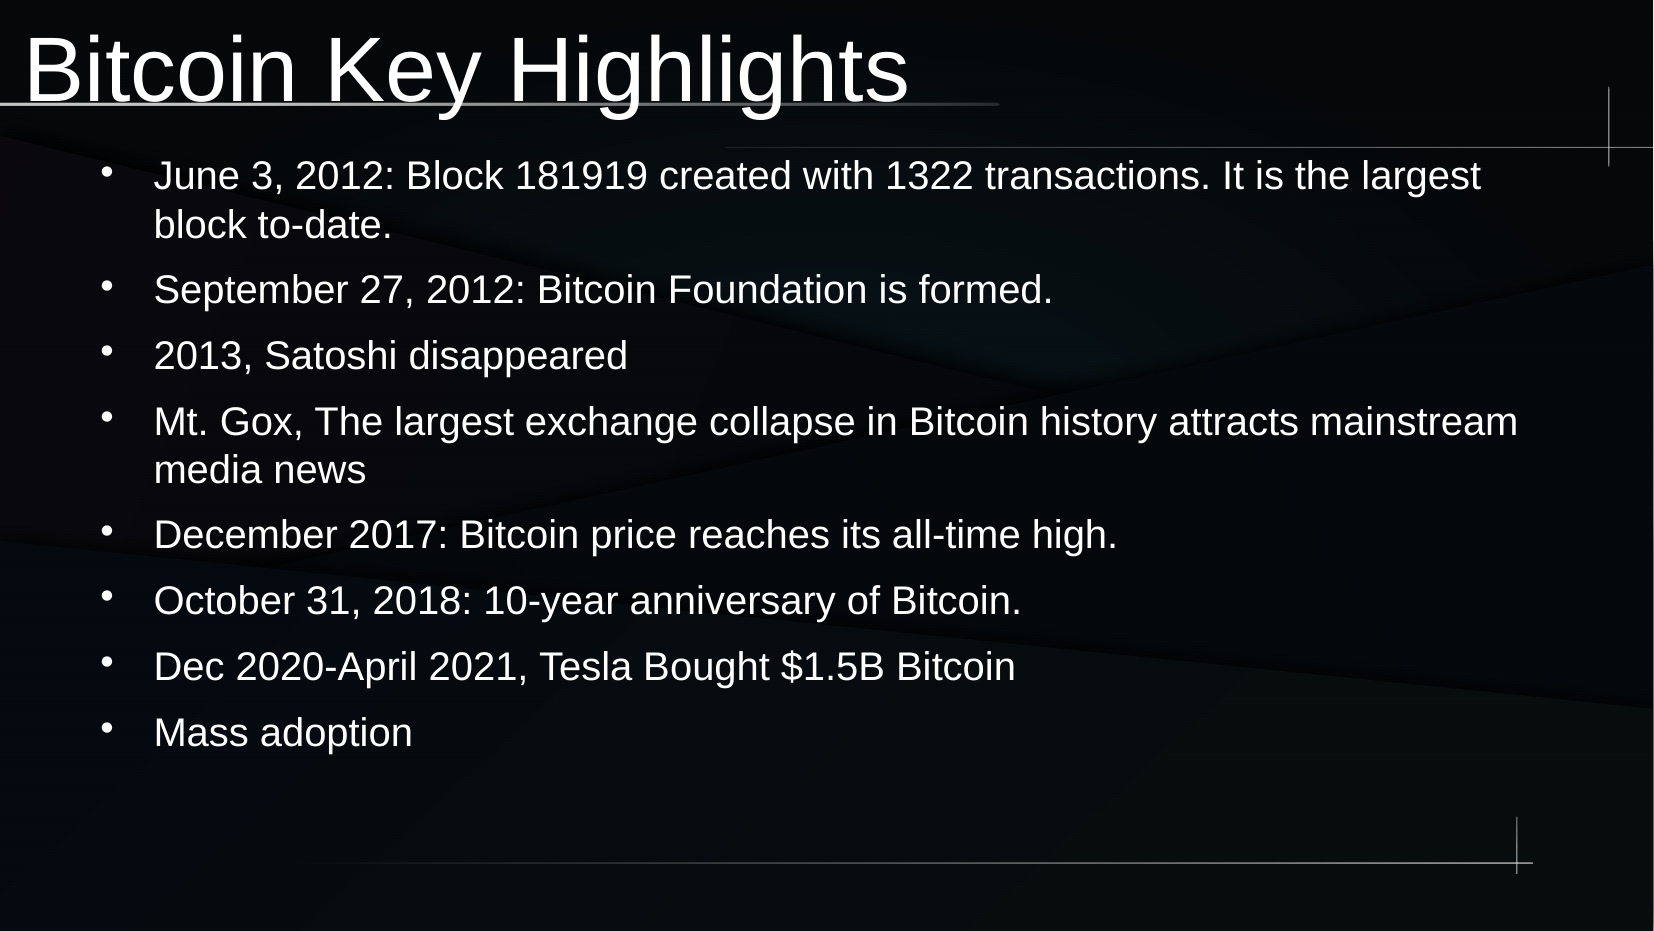

# Bitcoin Key Highlights
June 3, 2012: Block 181919 created with 1322 transactions. It is the largest block to-date.
September 27, 2012: Bitcoin Foundation is formed.
2013, Satoshi disappeared
Mt. Gox, The largest exchange collapse in Bitcoin history attracts mainstream media news
December 2017: Bitcoin price reaches its all-time high.
October 31, 2018: 10-year anniversary of Bitcoin.
Dec 2020-April 2021, Tesla Bought $1.5B Bitcoin
Mass adoption